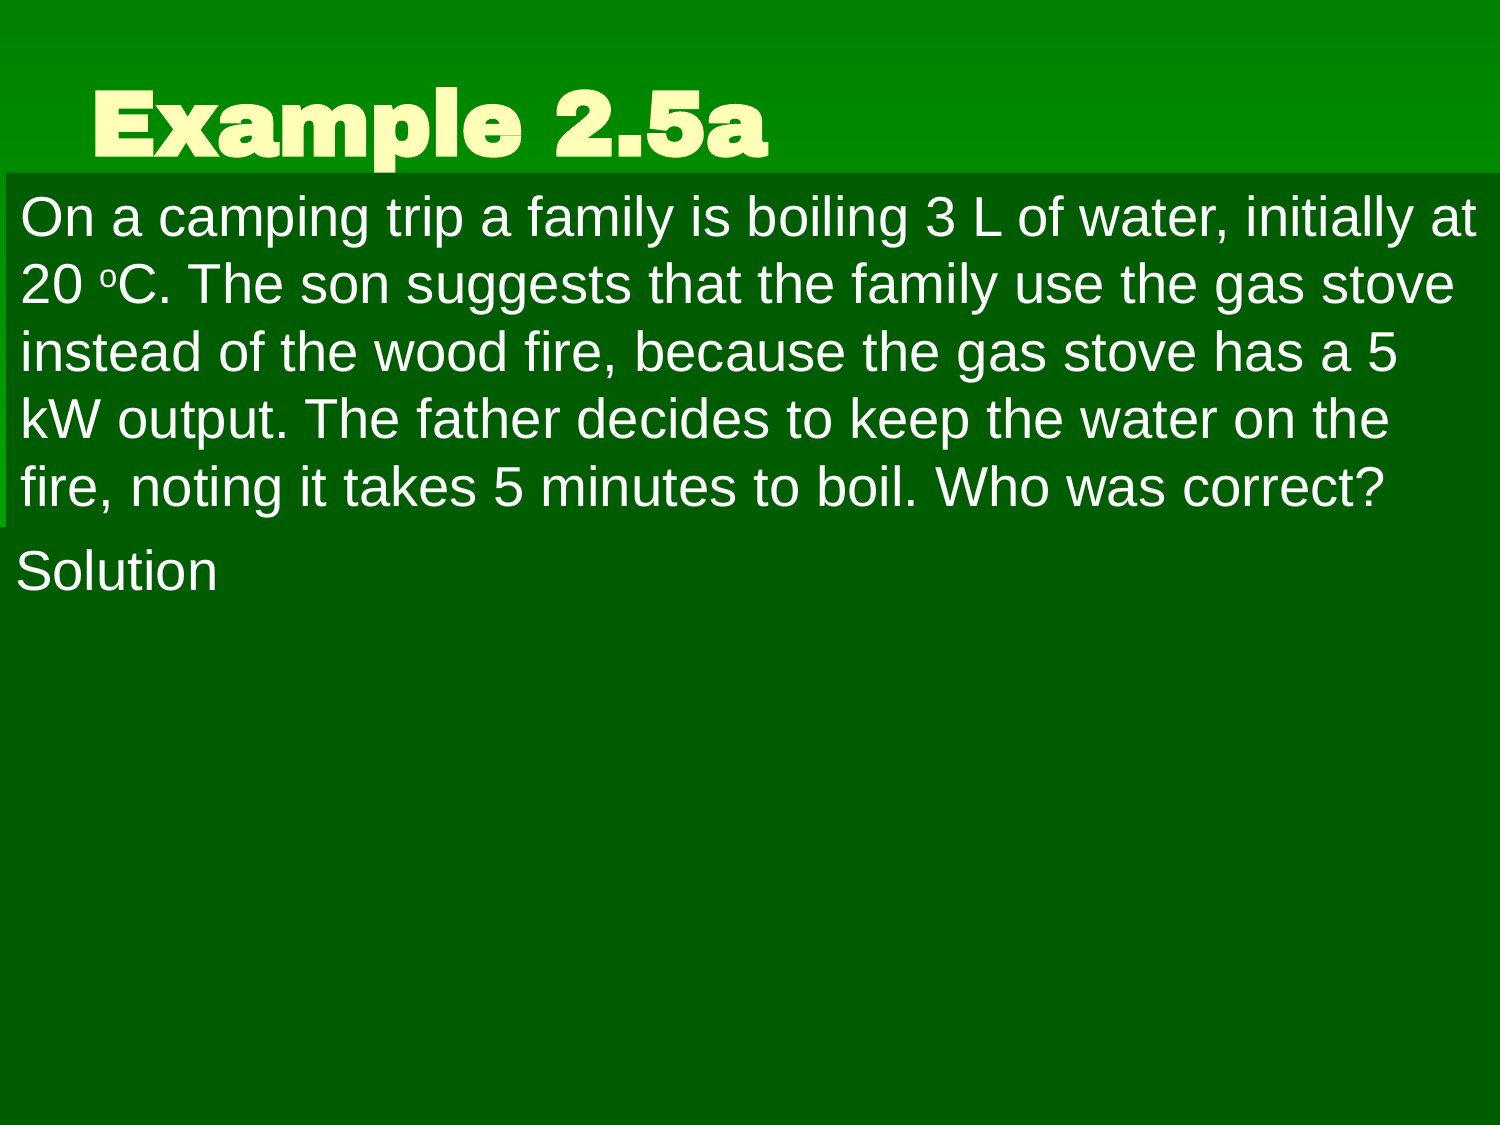

# Example 2.5a
On a camping trip a family is boiling 3 L of water, initially at 20 oC. The son suggests that the family use the gas stove instead of the wood fire, because the gas stove has a 5 kW output. The father decides to keep the water on the fire, noting it takes 5 minutes to boil. Who was correct?
Solution